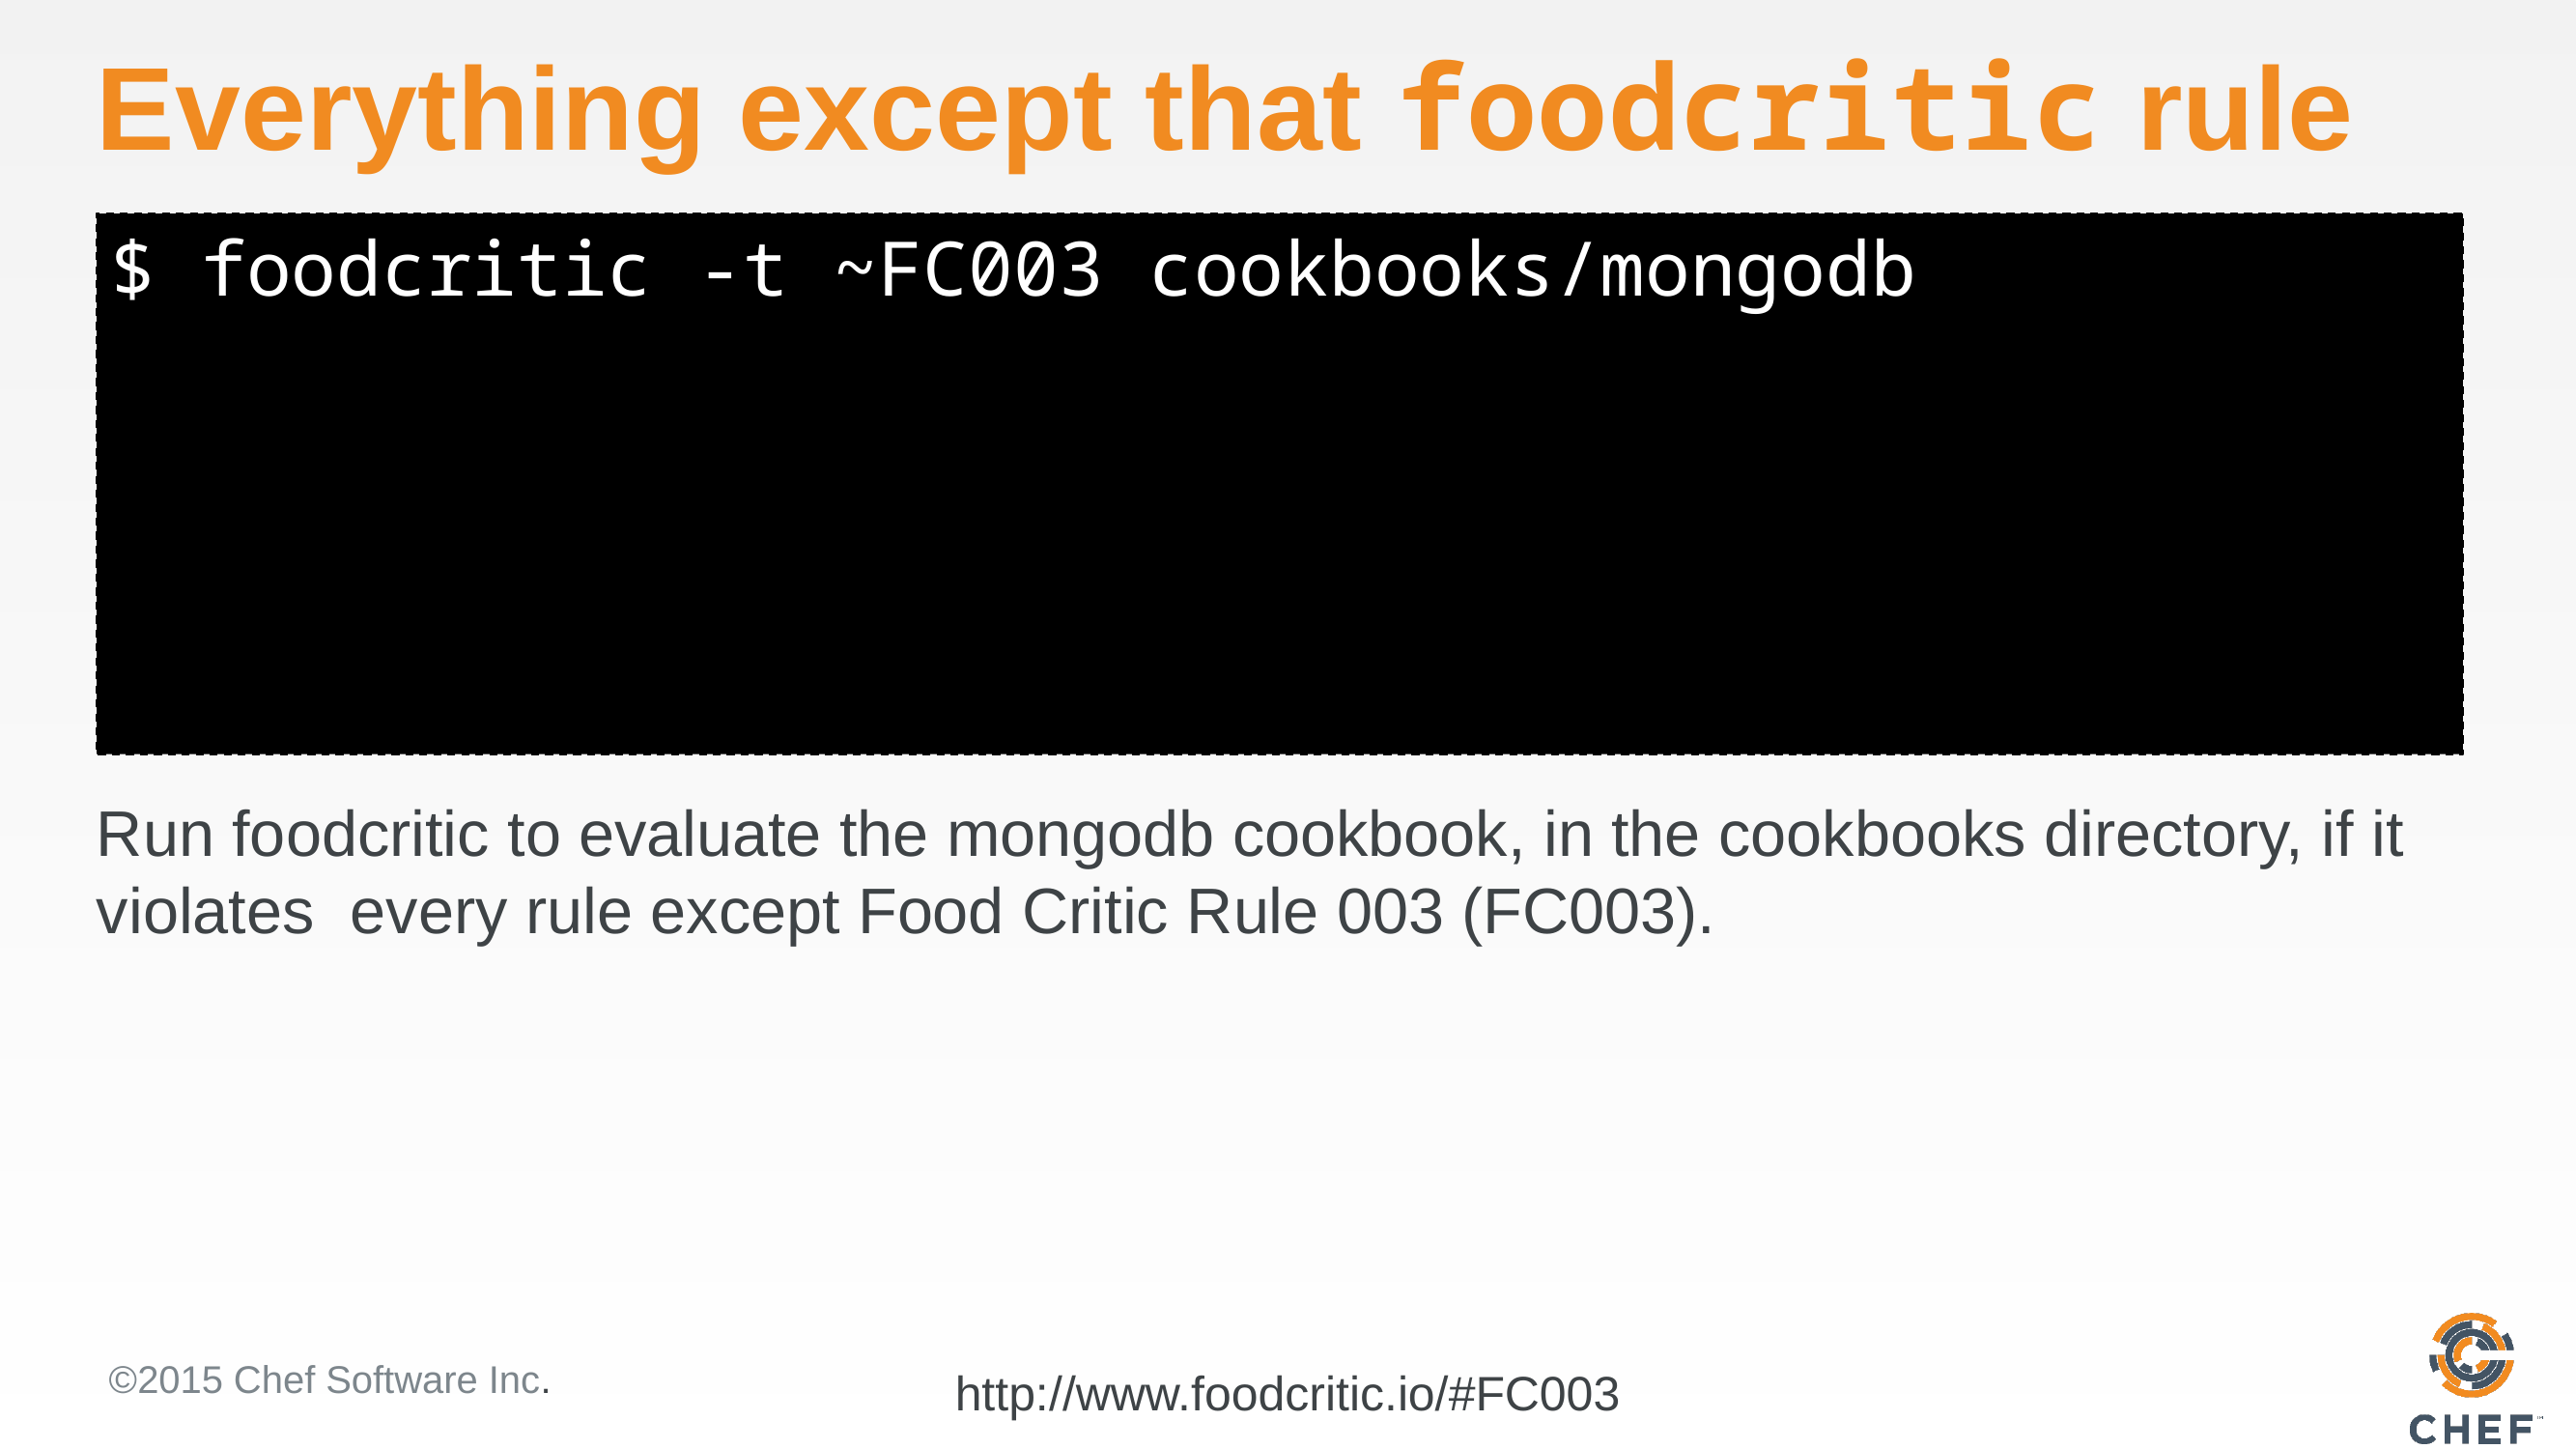

# Everything except that foodcritic rule
$ foodcritic -t ~FC003 cookbooks/mongodb
Run foodcritic to evaluate the mongodb cookbook, in the cookbooks directory, if it violates  every rule except Food Critic Rule 003 (FC003).
http://www.foodcritic.io/#FC003